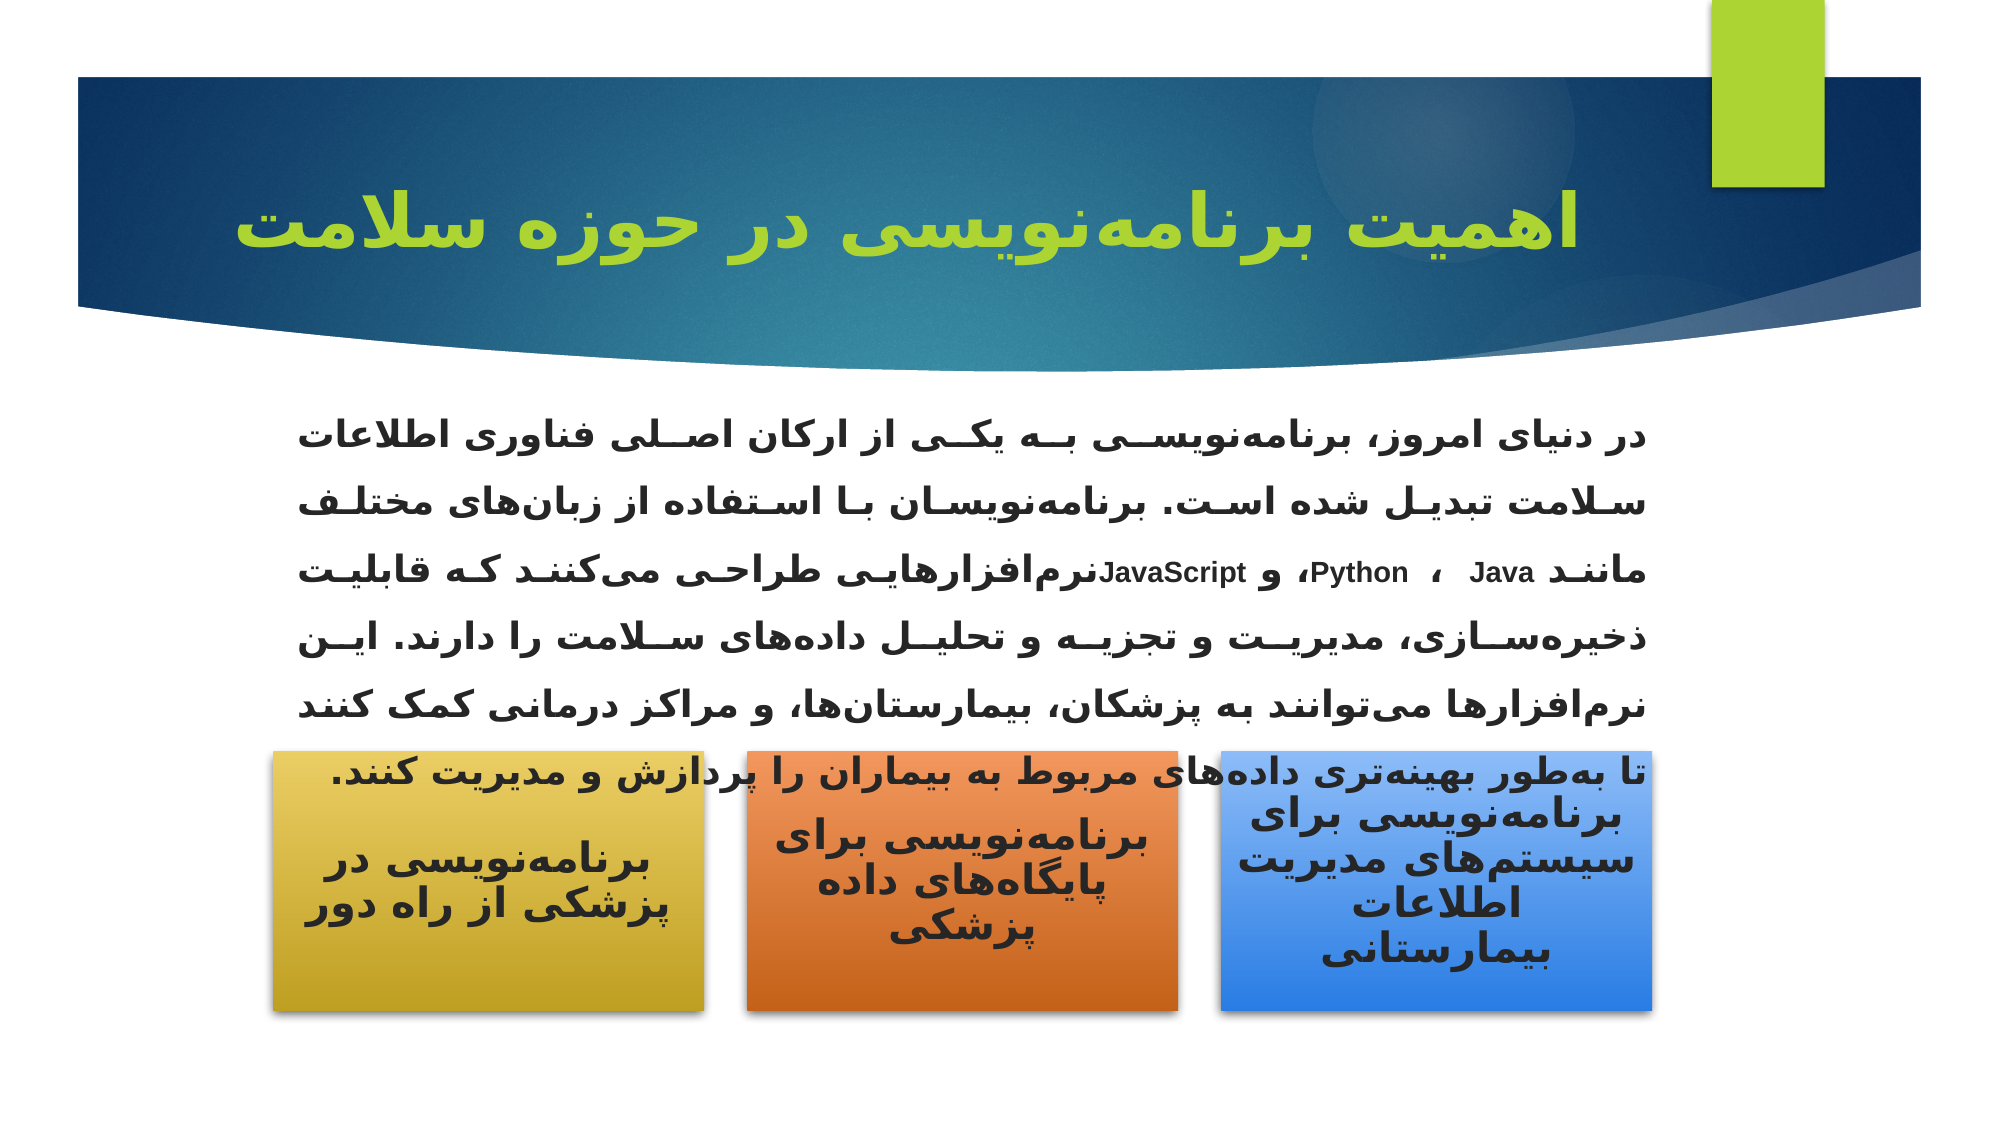

# اهمیت برنامه‌نویسی در حوزه سلامت
در دنیای امروز، برنامه‌نویسی به یکی از ارکان اصلی فناوری اطلاعات سلامت تبدیل شده است. برنامه‌نویسان با استفاده از زبان‌های مختلف مانند Python ،  Java، و JavaScriptنرم‌افزارهایی طراحی می‌کنند که قابلیت ذخیره‌سازی، مدیریت و تجزیه و تحلیل داده‌های سلامت را دارند. این نرم‌افزارها می‌توانند به پزشکان، بیمارستان‌ها، و مراکز درمانی کمک کنند تا به‌طور بهینه‌تری داده‌های مربوط به بیماران را پردازش و مدیریت کنند.
برنامه‌نویسی در پزشکی از راه دور
برنامه‌نویسی برای پایگاه‌های داده پزشکی
برنامه‌نویسی برای سیستم‌های مدیریت اطلاعات بیمارستانی